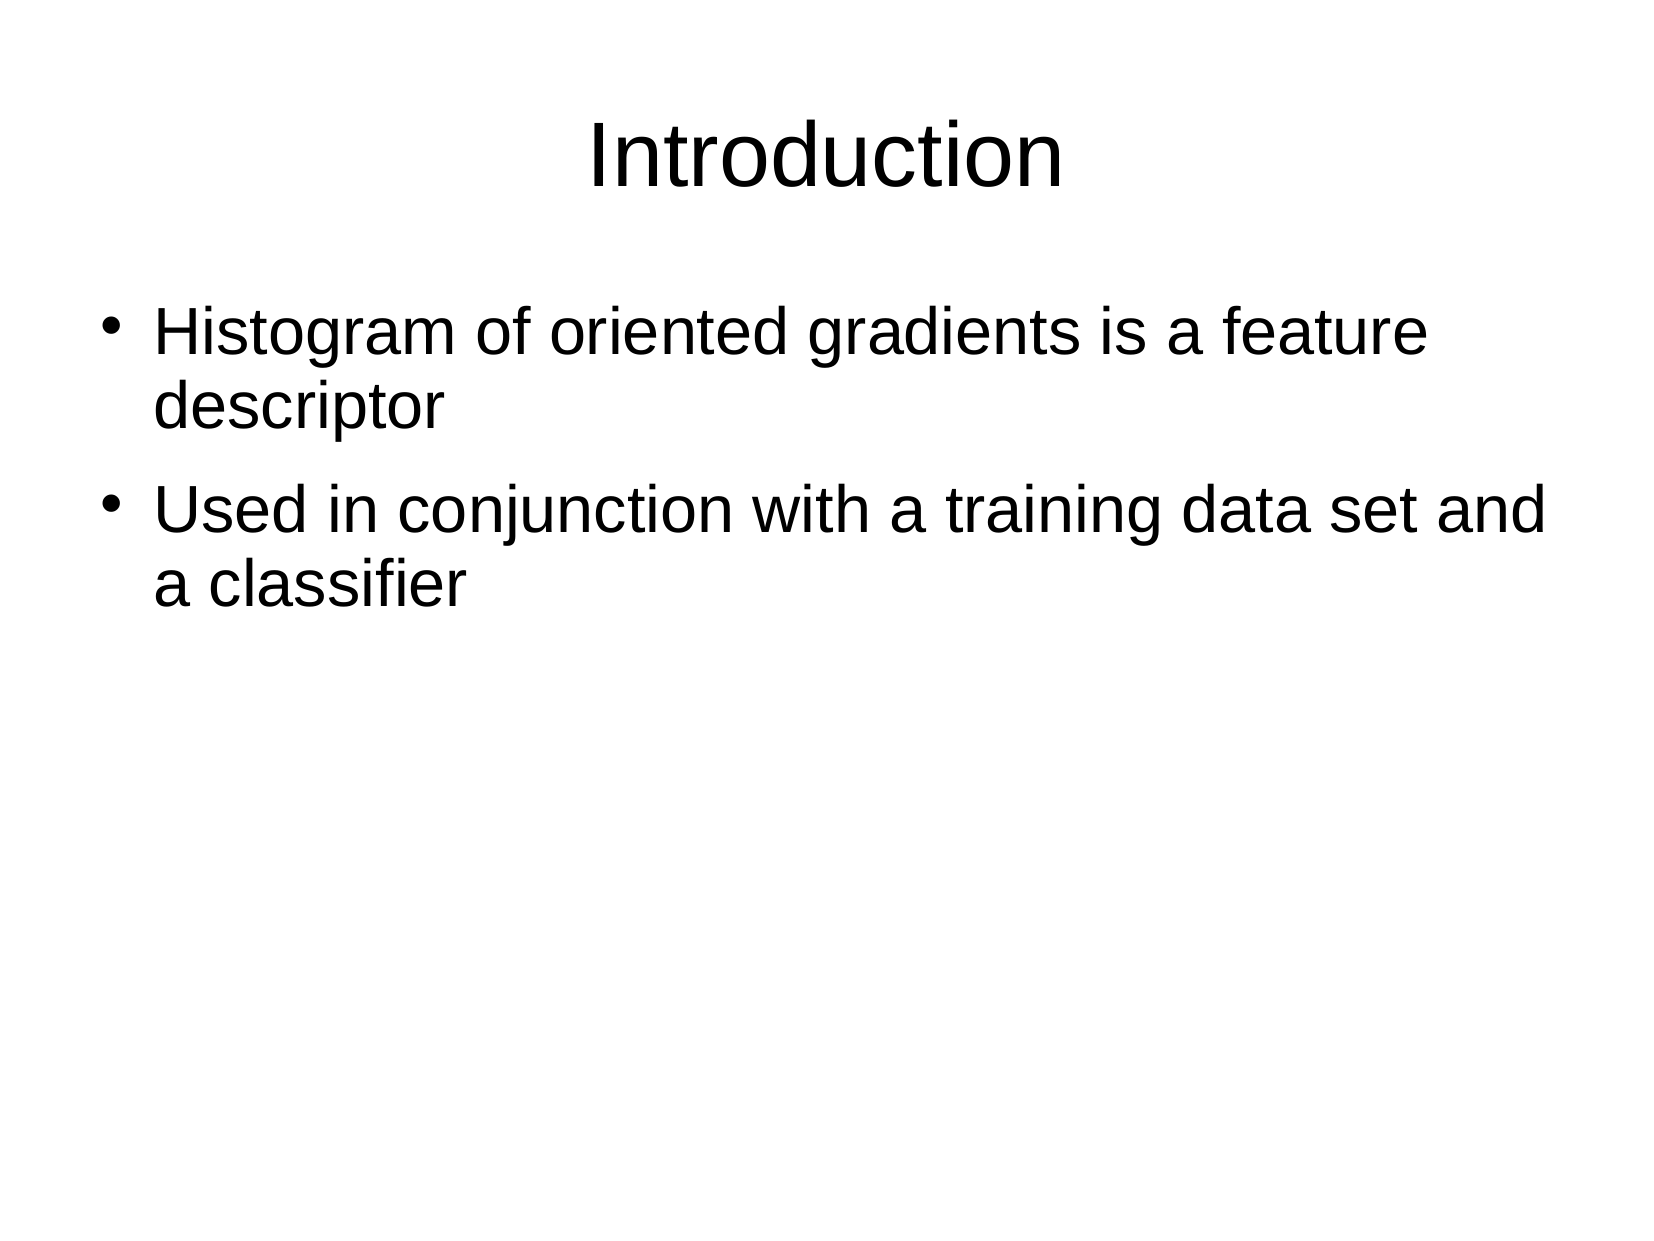

# Introduction
Histogram of oriented gradients is a feature descriptor
Used in conjunction with a training data set and a classifier